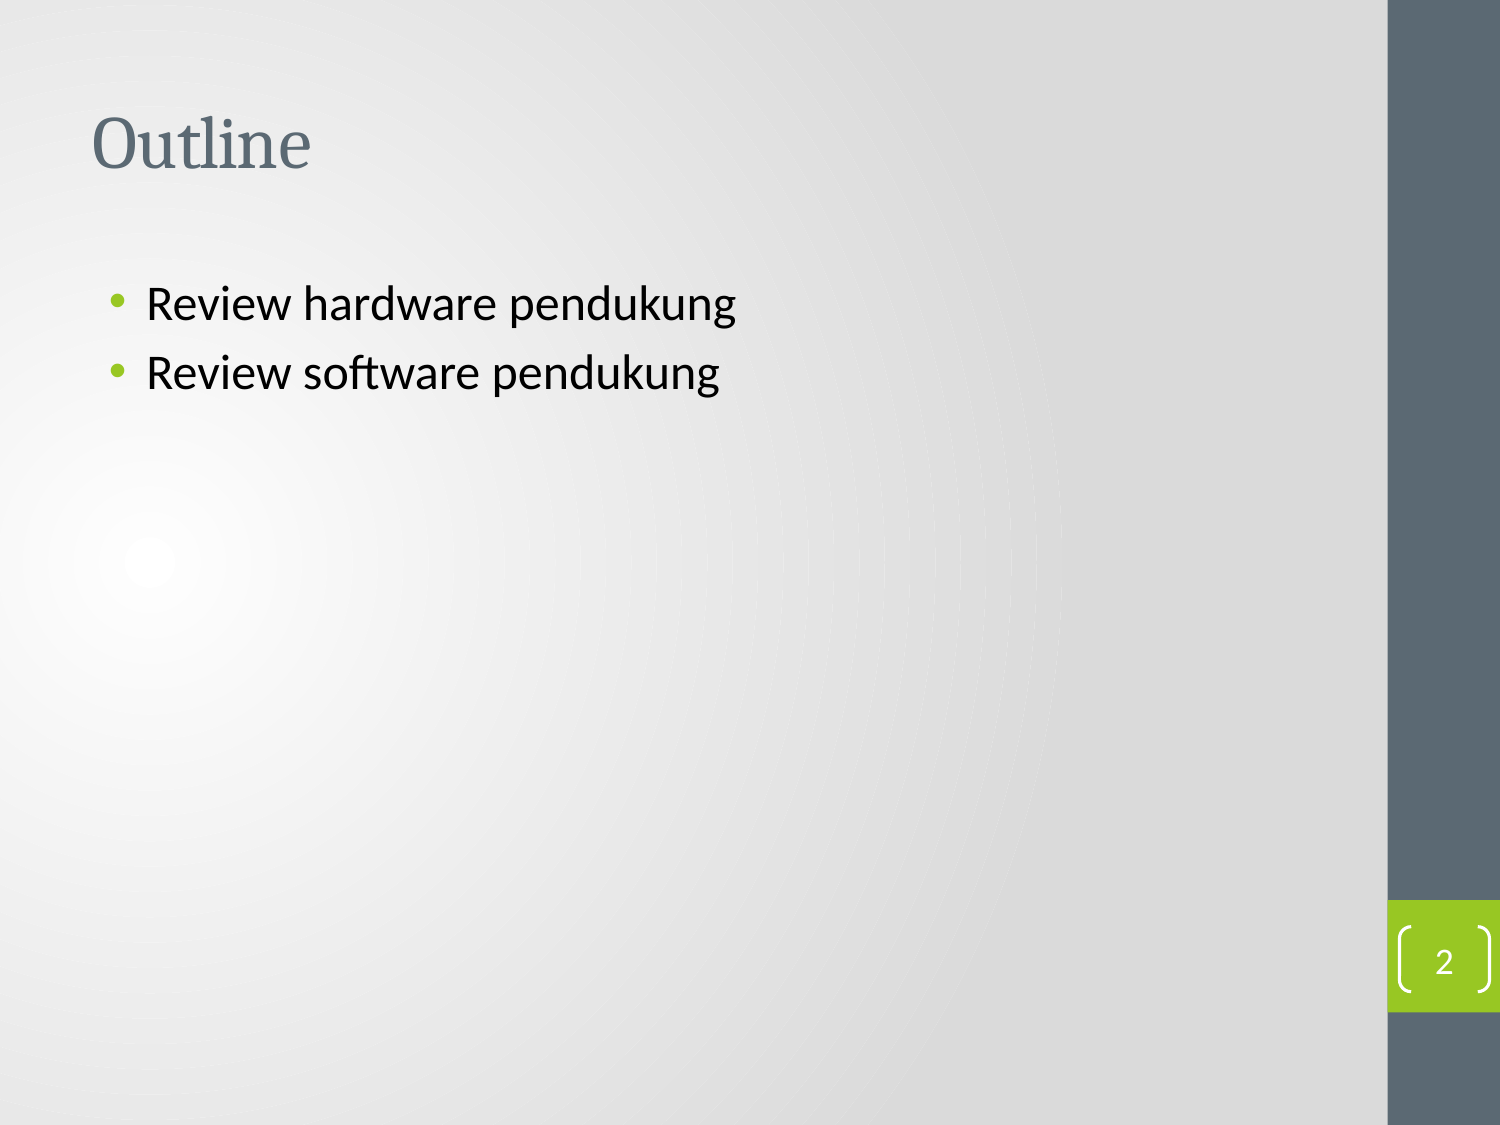

# Outline
Review hardware pendukung
Review software pendukung
2